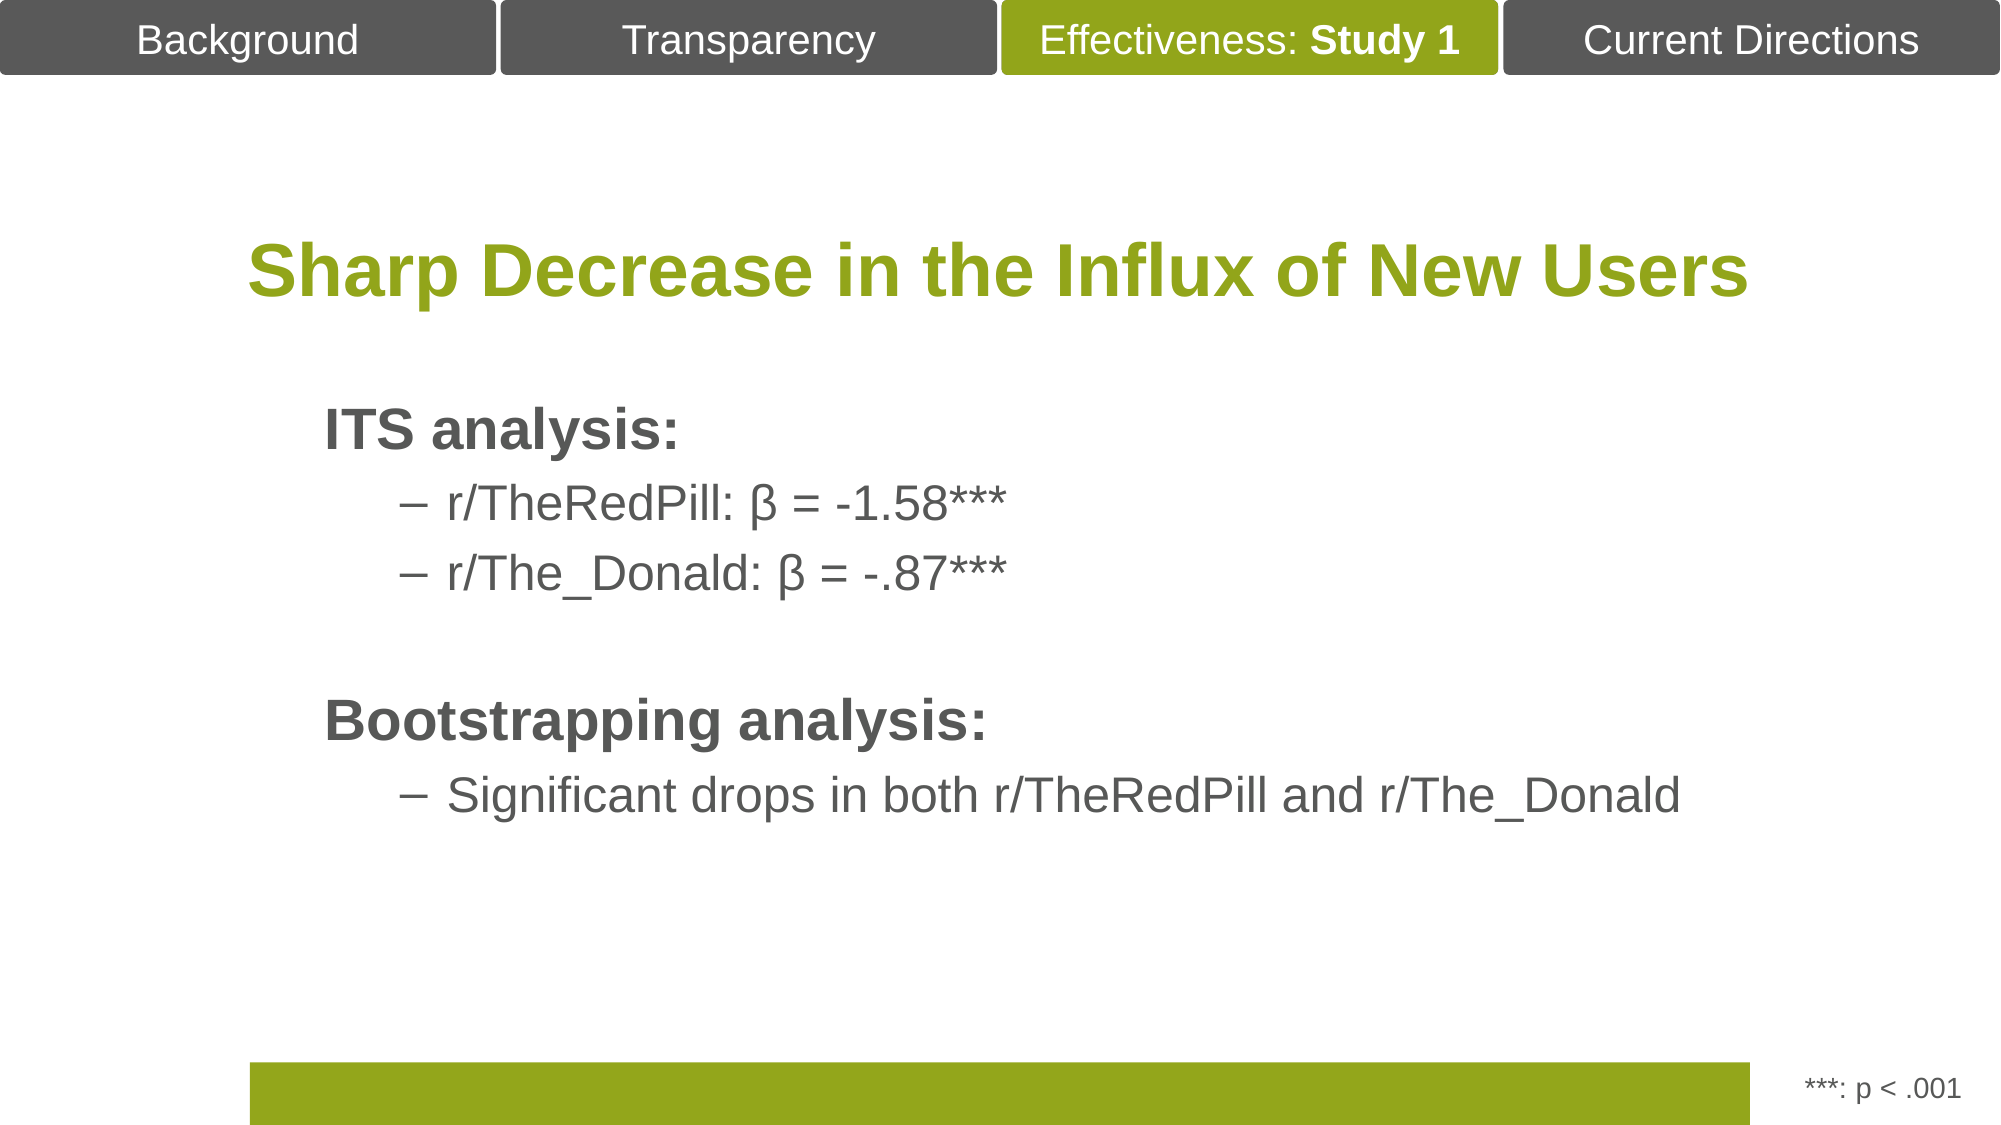

Effectiveness: Study 1
Sharp Decrease in the Influx of New Users
ITS analysis:
r/TheRedPill: β = -1.58***
r/The_Donald: β = -.87***

Bootstrapping analysis:
Significant drops in both r/TheRedPill and r/The_Donald

***: p < .001